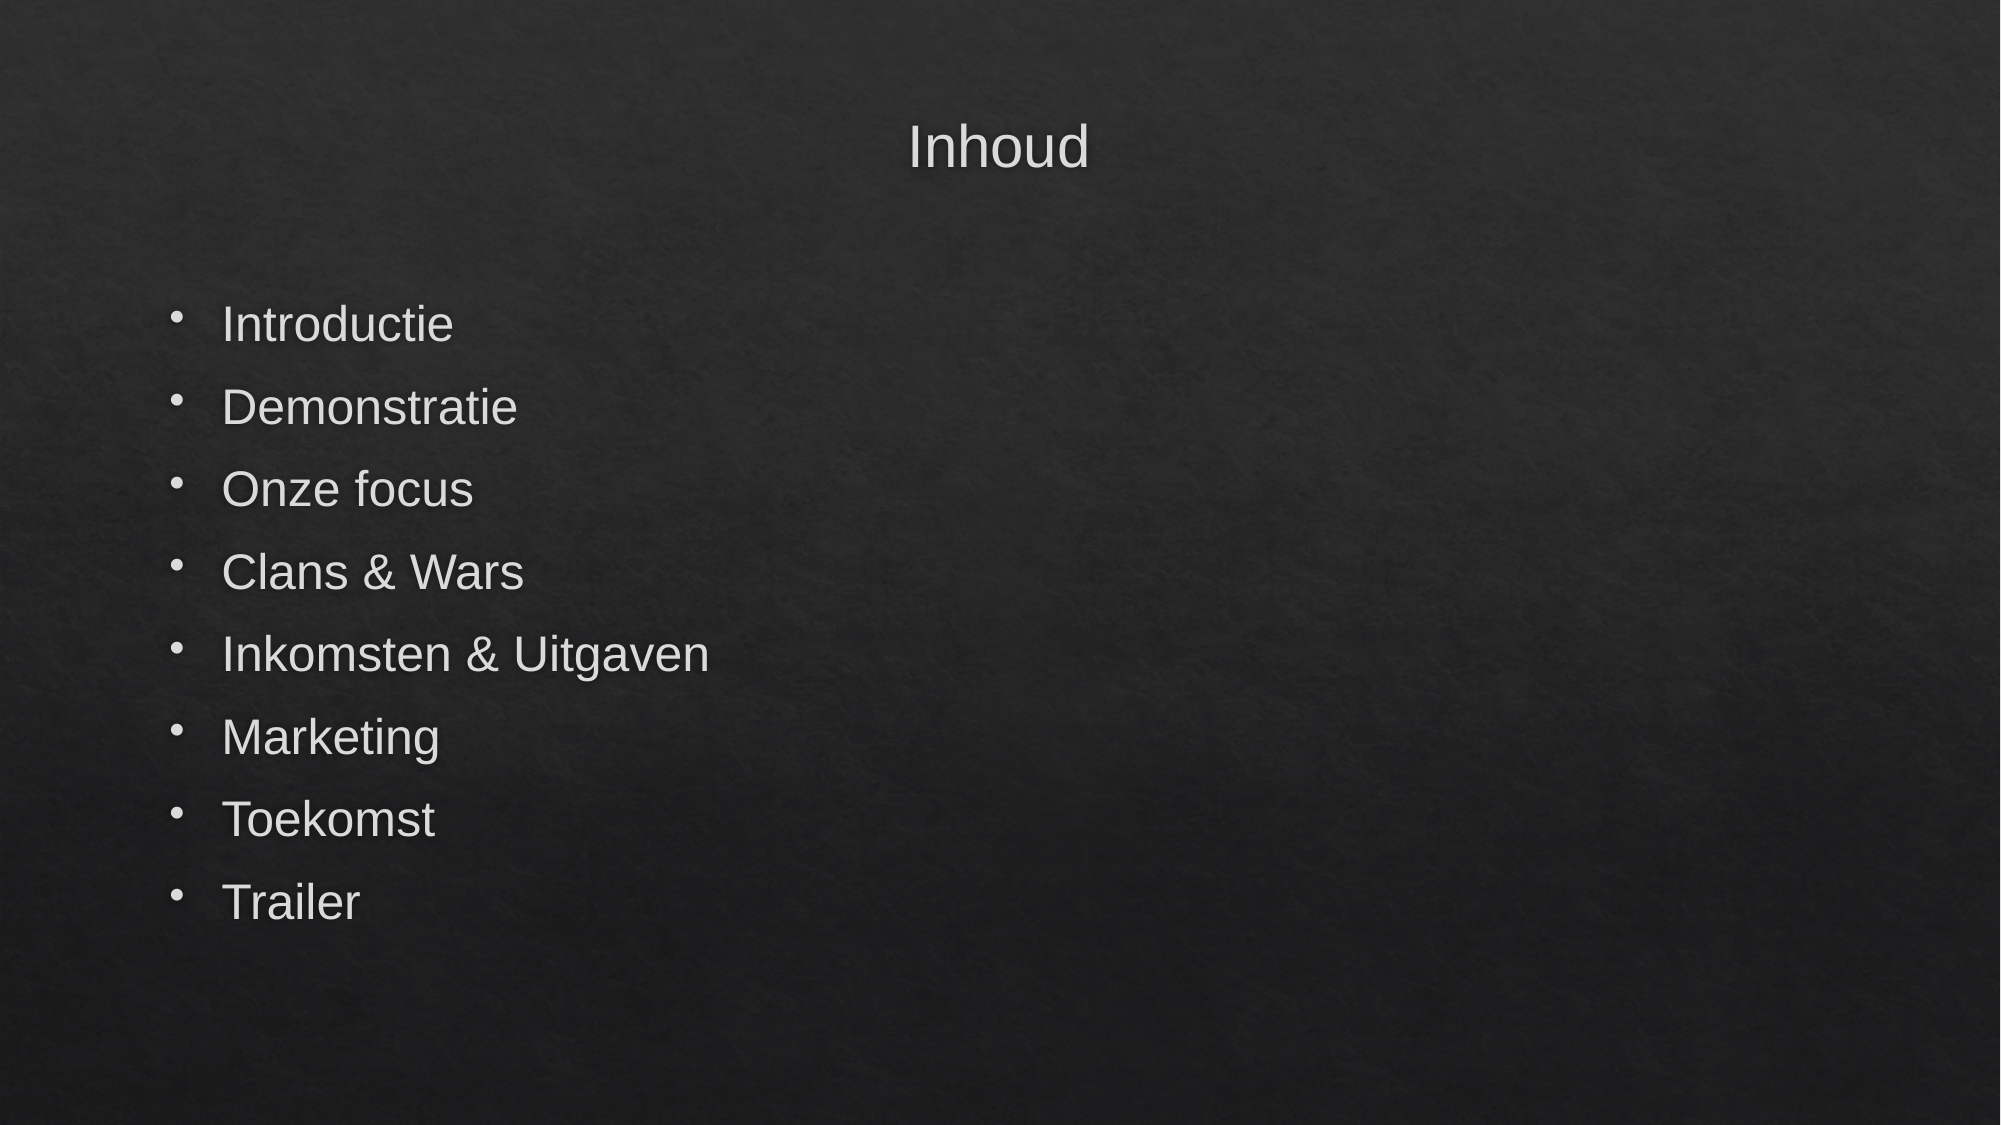

# Inhoud
Introductie
Demonstratie
Onze focus
Clans & Wars
Inkomsten & Uitgaven
Marketing
Toekomst
Trailer